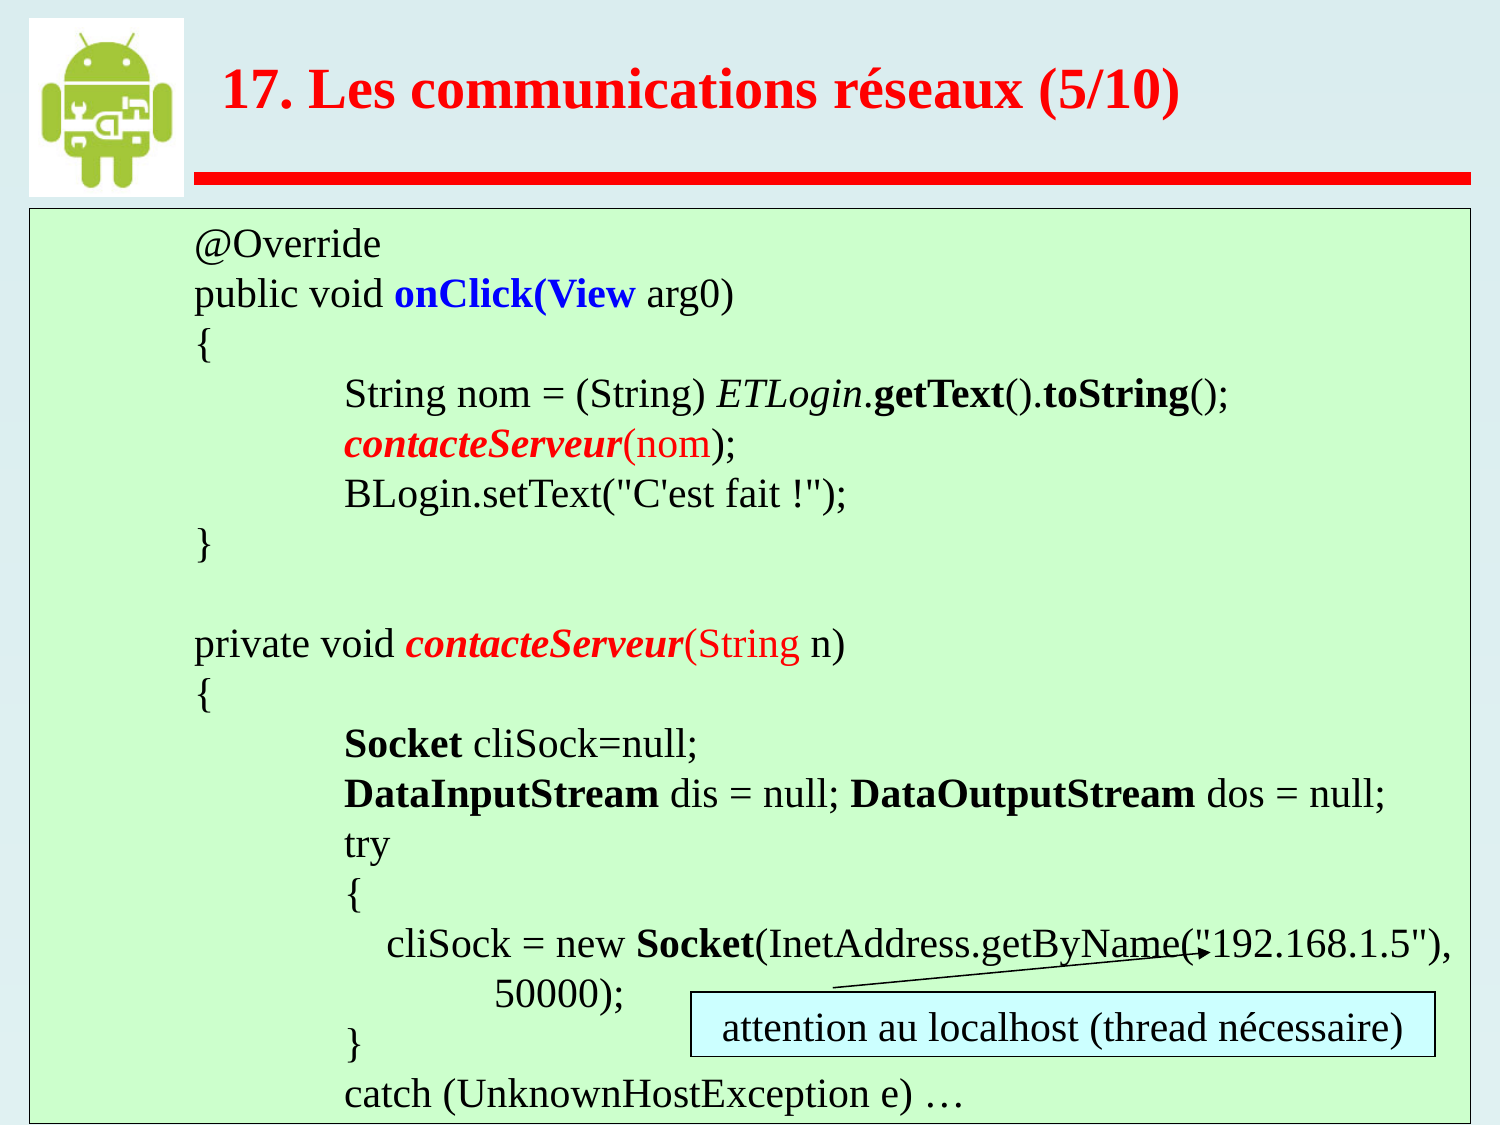

17. Les communications réseaux (5/10)
	@Override
	public void onClick(View arg0)
	{
		String nom = (String) ETLogin.getText().toString();
		contacteServeur(nom);
		BLogin.setText("C'est fait !");
	}

	private void contacteServeur(String n)
	{
		Socket cliSock=null;
	    	DataInputStream dis = null; DataOutputStream dos = null;
		try
    		{
    	    	    cliSock = new Socket(InetAddress.getByName("192.168.1.5"),
			50000);
    		}
    		catch (UnknownHostException e) …

attention au localhost (thread nécessaire)
 Android 2 – C.Charlet – 2023 – p. 63